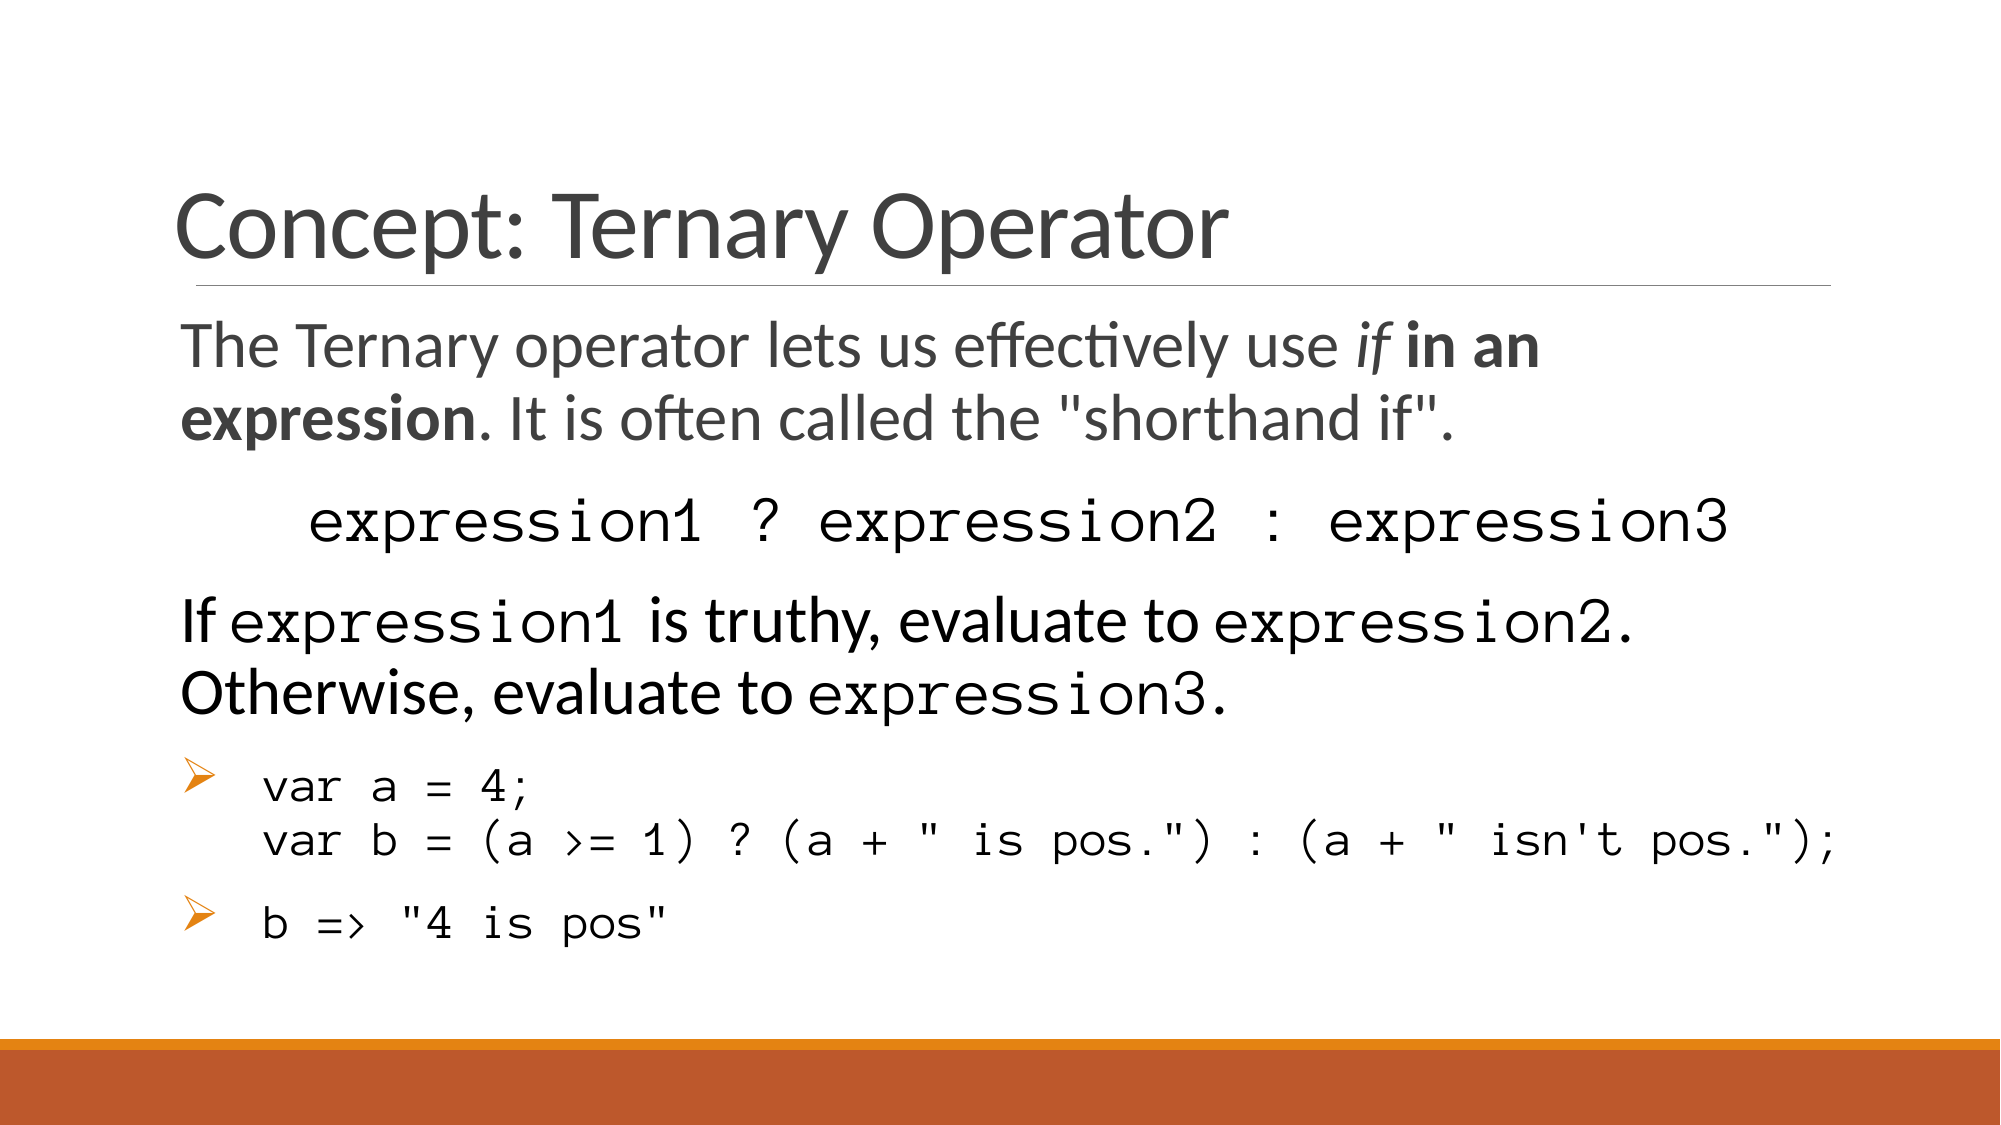

# Concept: Ternary Operator
The Ternary operator lets us effectively use if in an expression. It is often called the "shorthand if".
expression1 ? expression2 : expression3
If expression1 is truthy, evaluate to expression2. Otherwise, evaluate to expression3.
var a = 4;
var b = (a >= 1) ? (a + " is pos.") : (a + " isn't pos.");
b => "4 is pos"